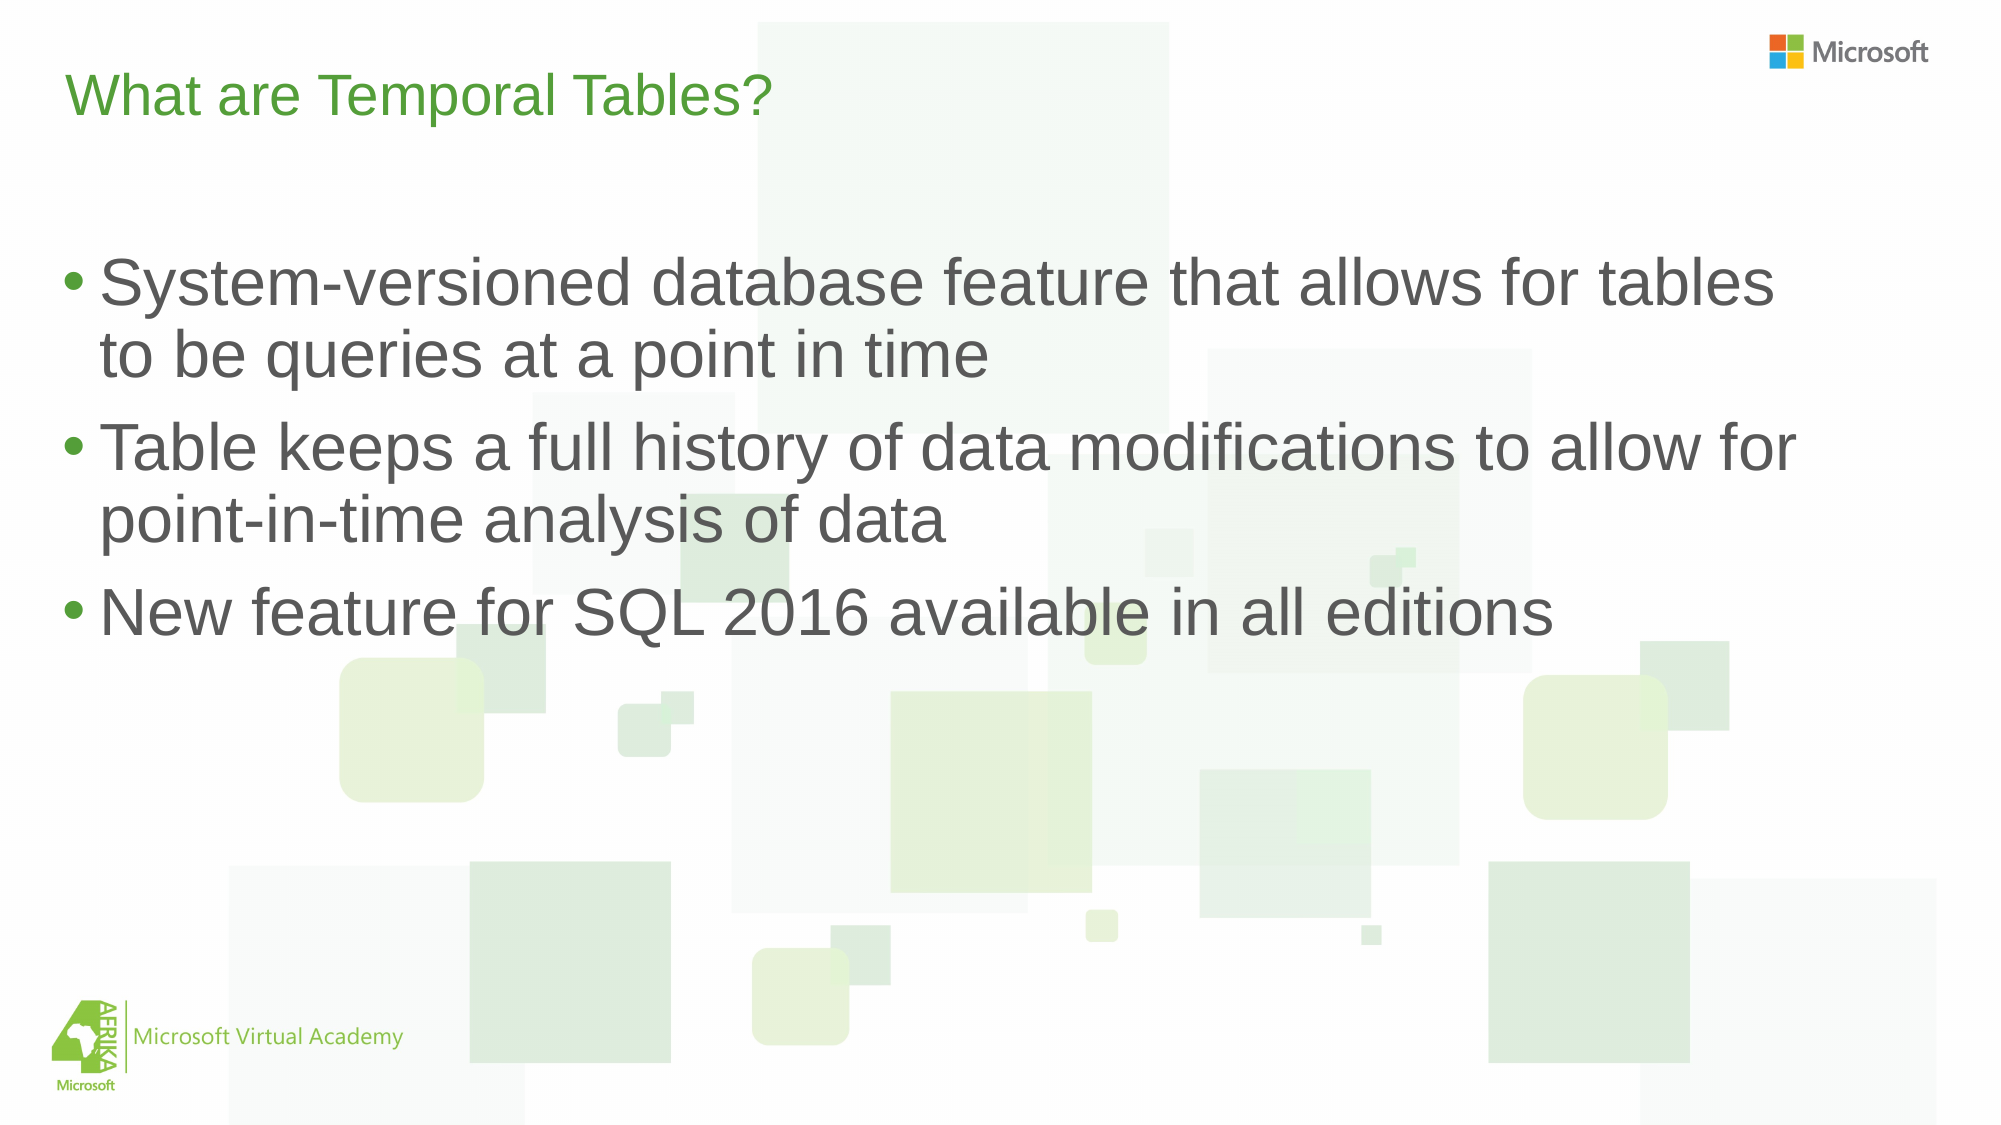

# What are Temporal Tables?
System-versioned database feature that allows for tables to be queries at a point in time
Table keeps a full history of data modifications to allow for point-in-time analysis of data
New feature for SQL 2016 available in all editions